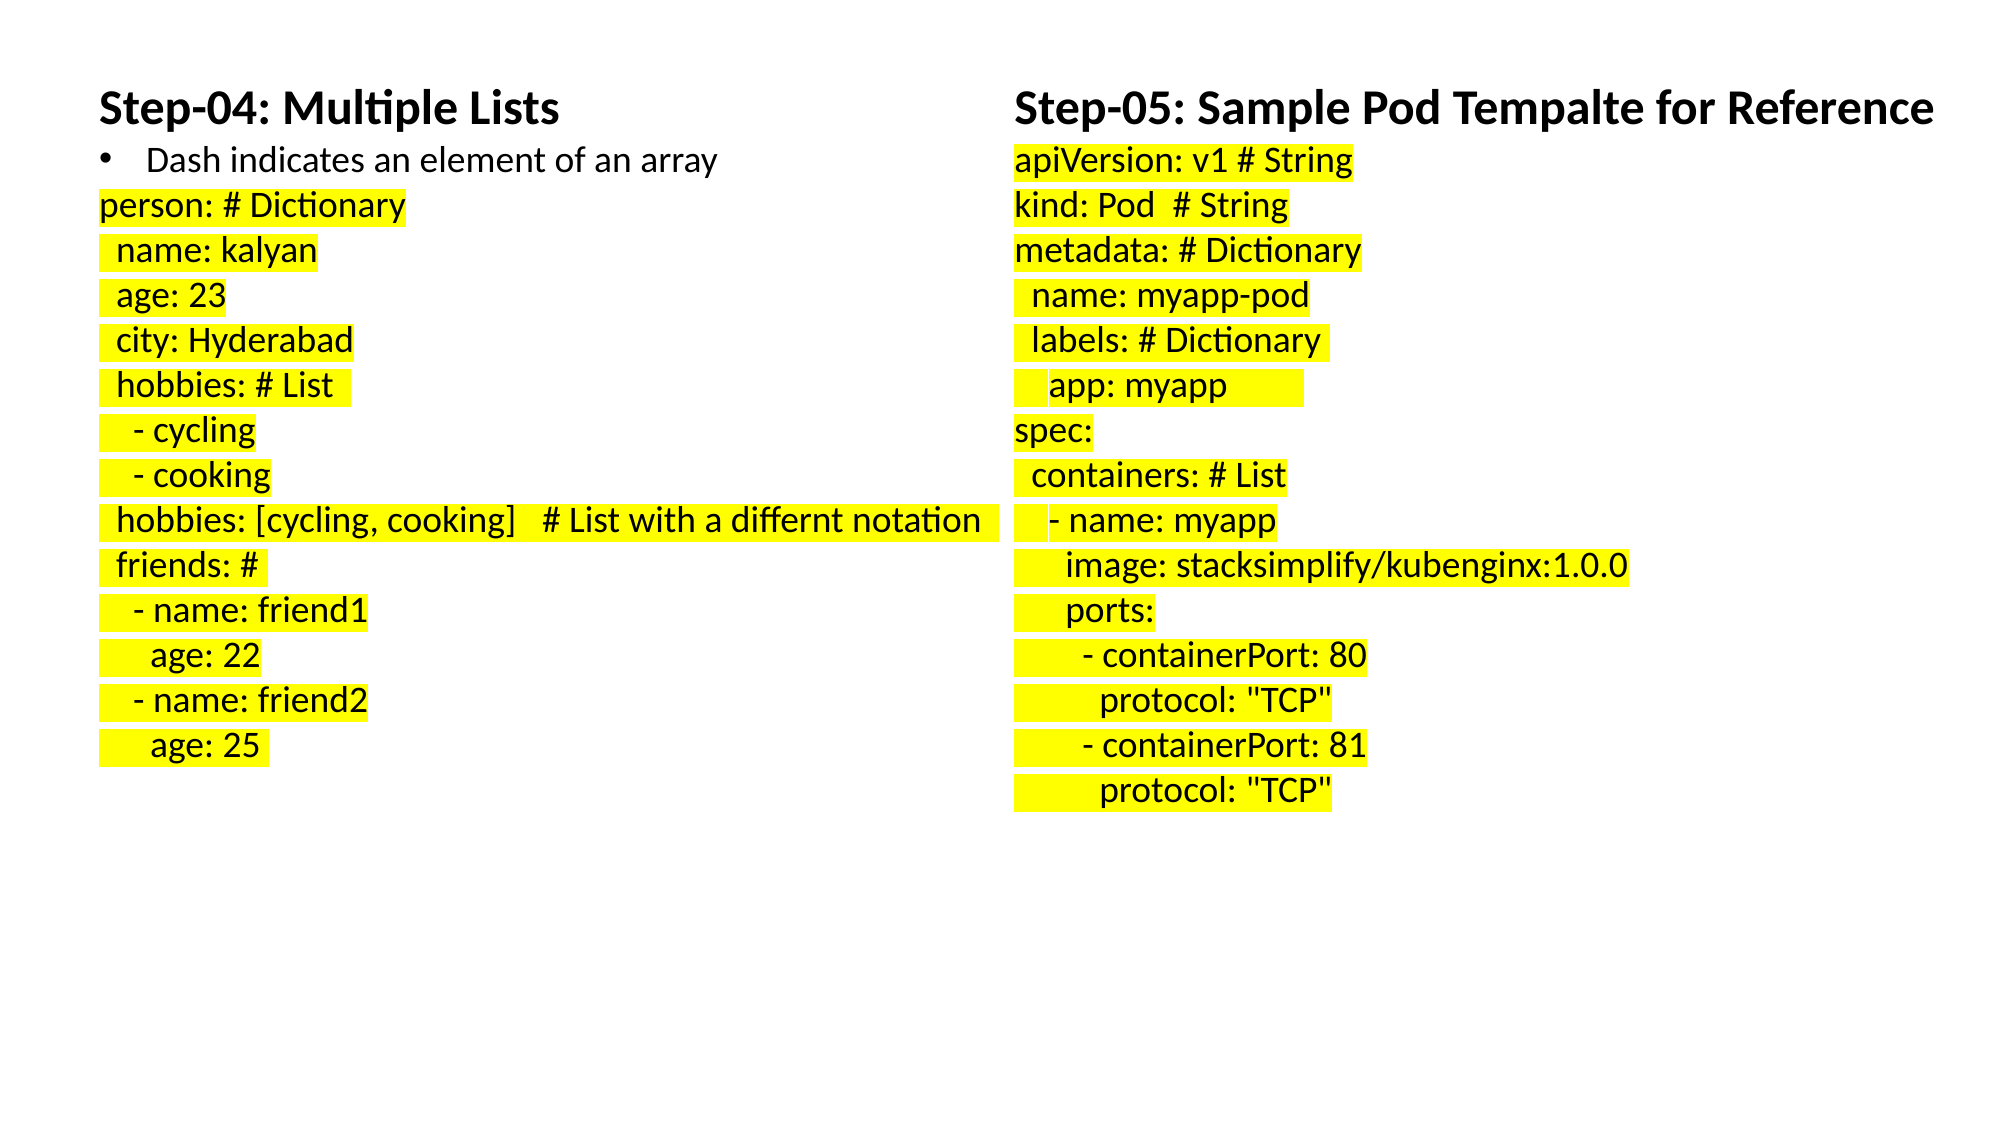

Step-04: Multiple Lists
Dash indicates an element of an array
person: # Dictionary
  name: kalyan
  age: 23
  city: Hyderabad
  hobbies: # List
    - cycling
    - cooking
  hobbies: [cycling, cooking]   # List with a differnt notation
  friends: #
    - name: friend1
      age: 22
    - name: friend2
      age: 25
Step-05: Sample Pod Tempalte for Reference
apiVersion: v1 # String
kind: Pod  # String
metadata: # Dictionary
  name: myapp-pod
  labels: # Dictionary
    app: myapp
spec:
  containers: # List
    - name: myapp
      image: stacksimplify/kubenginx:1.0.0
      ports:
        - containerPort: 80
          protocol: "TCP"
        - containerPort: 81
          protocol: "TCP"